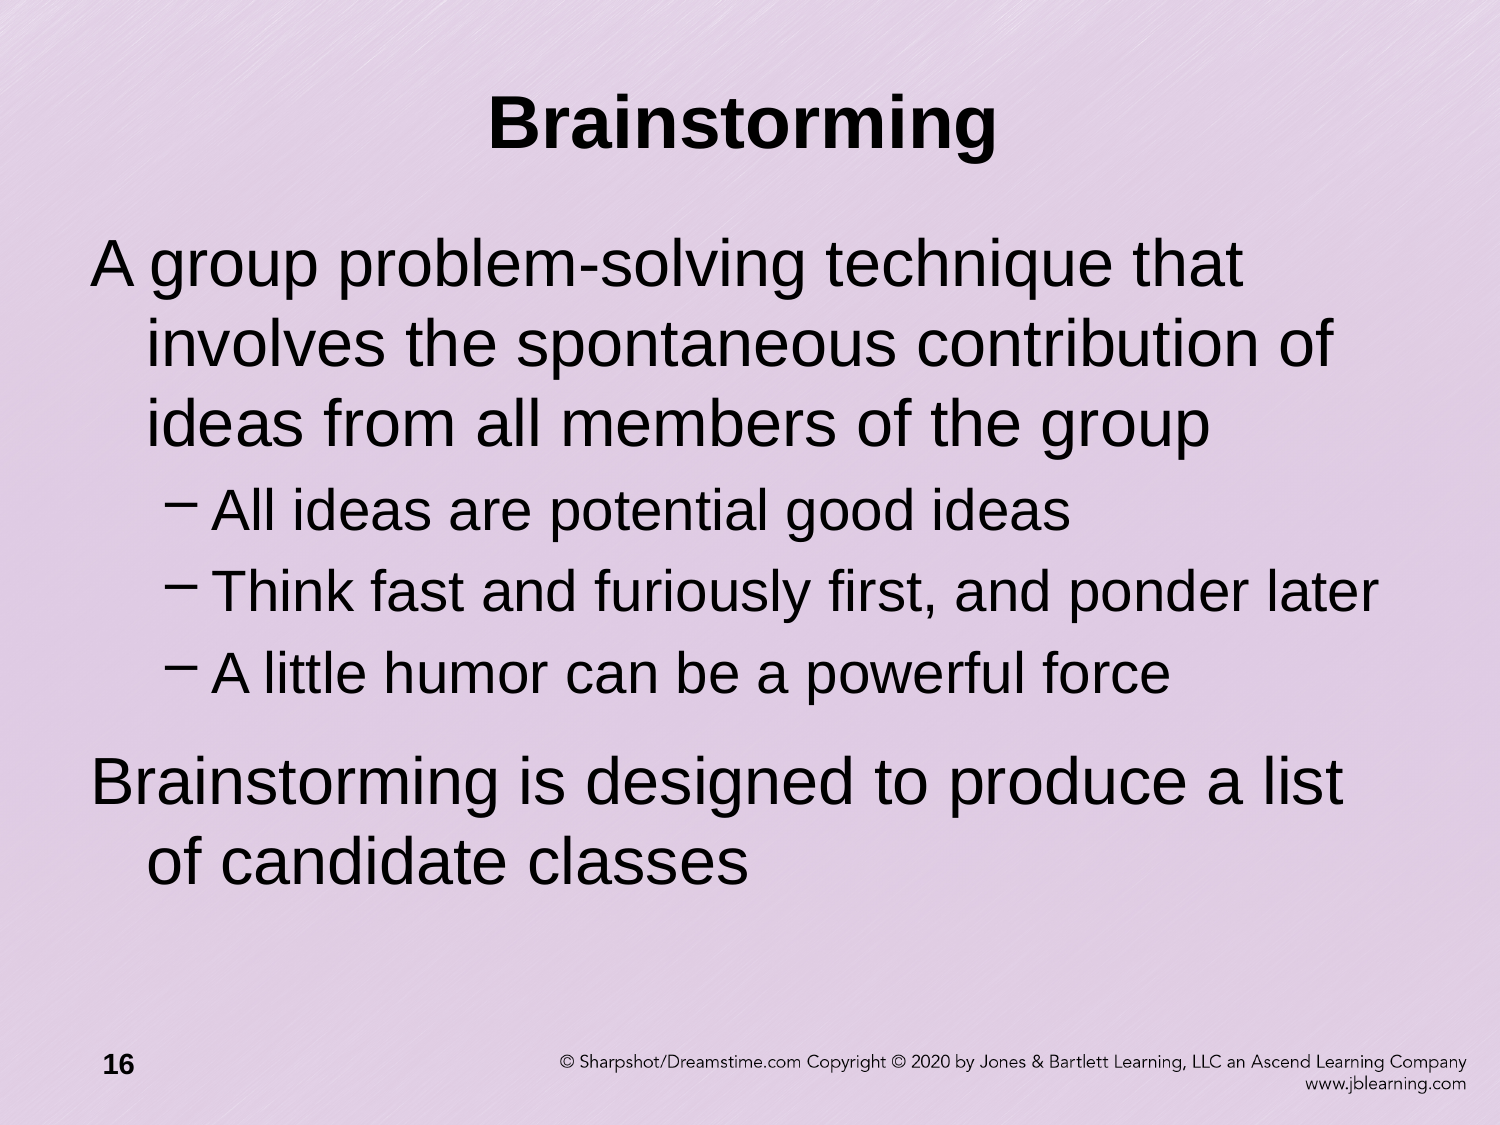

# Brainstorming
A group problem-solving technique that involves the spontaneous contribution of ideas from all members of the group
All ideas are potential good ideas
Think fast and furiously first, and ponder later
A little humor can be a powerful force
Brainstorming is designed to produce a list of candidate classes
16